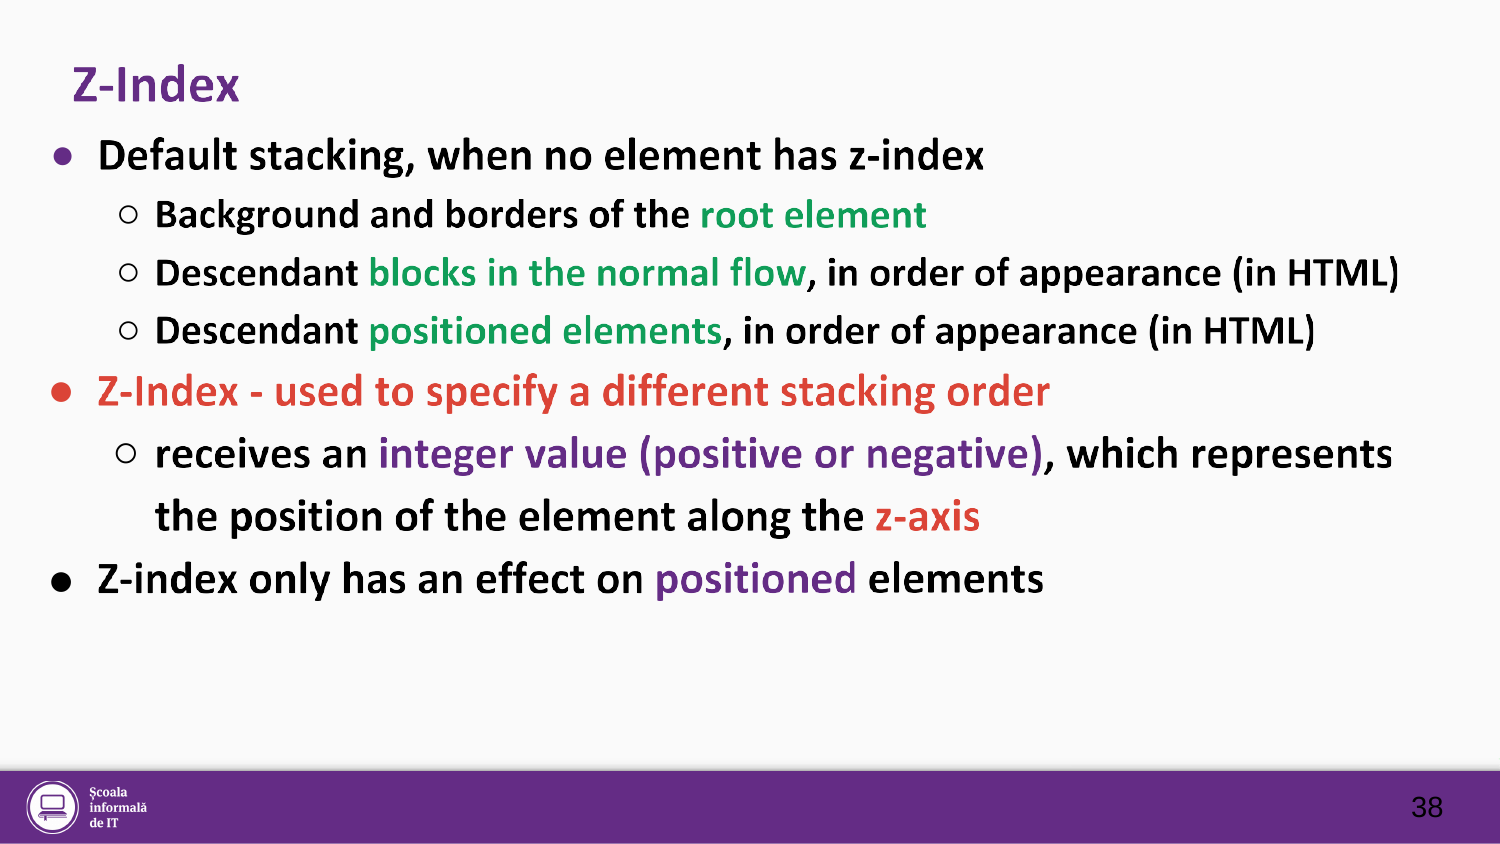

●
○
○
○
●
○

●

38